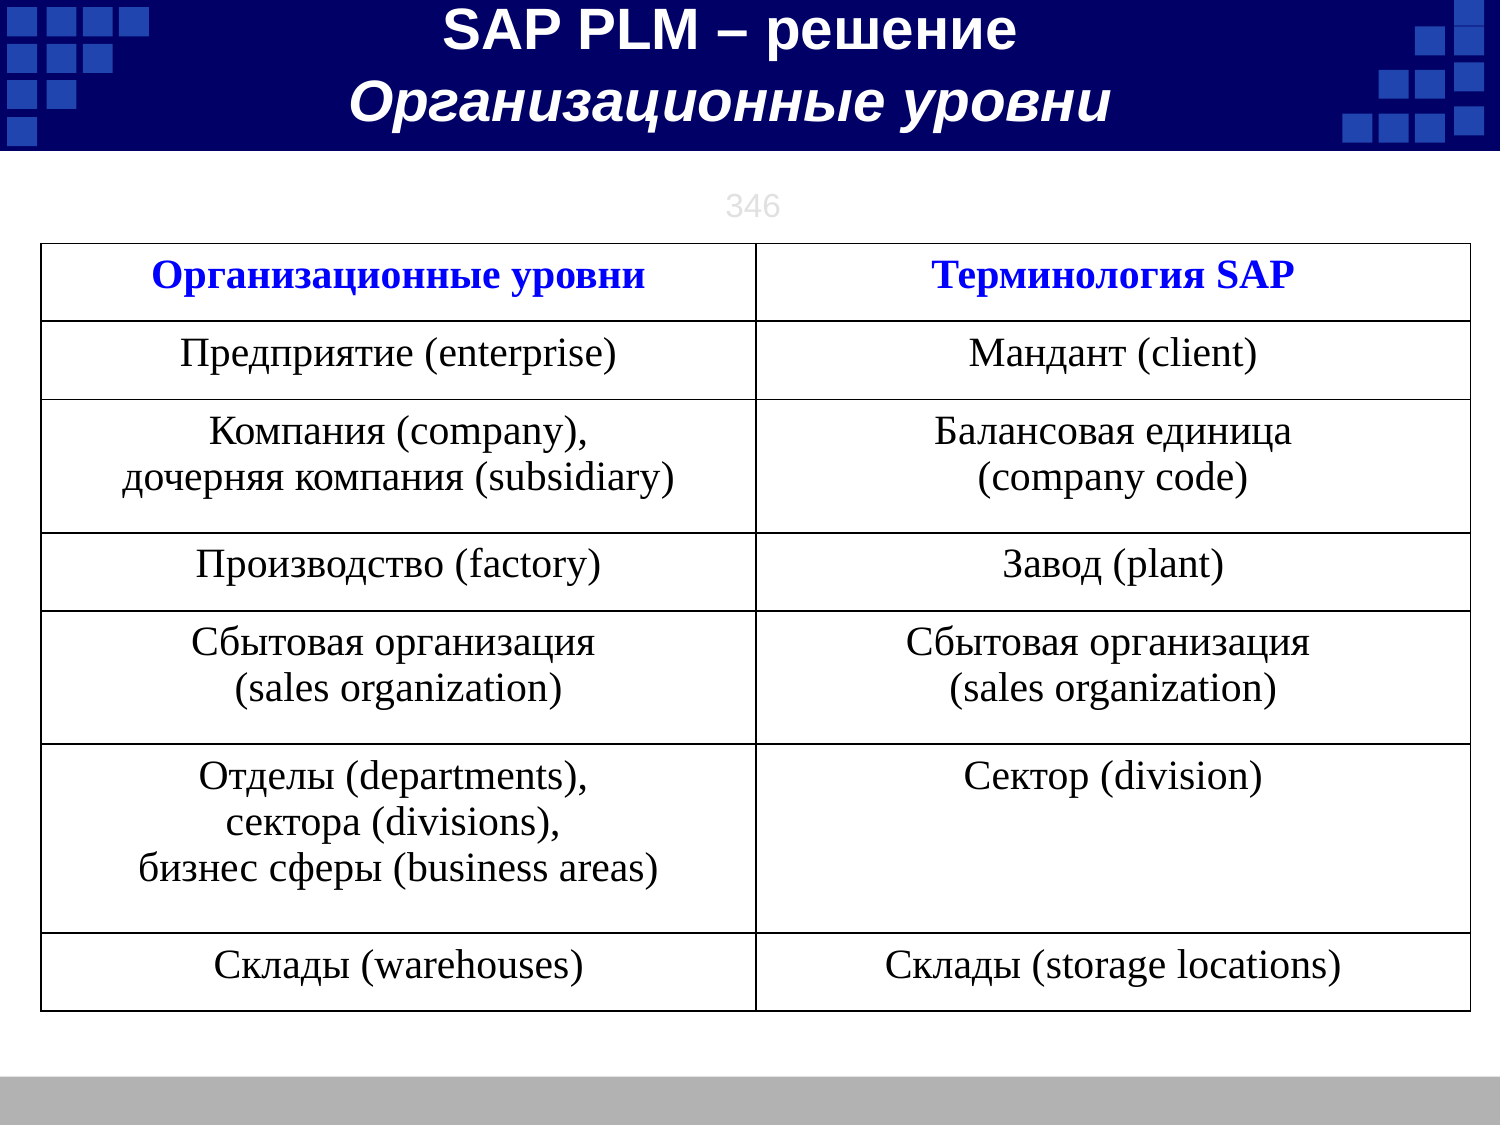

SAP PLM – решение
Организационные уровни
346
| Организационные уровни | Терминология SAP |
| --- | --- |
| Предприятие (enterprise) | Мандант (client) |
| Компания (company), дочерняя компания (subsidiary) | Балансовая единица (company code) |
| Производство (factory) | Завод (plant) |
| Сбытовая организация (sales organization) | Сбытовая организация (sales organization) |
| Отделы (departments), сектора (divisions), бизнес сферы (business areas) | Сектор (division) |
| Склады (warehouses) | Склады (storage locations) |